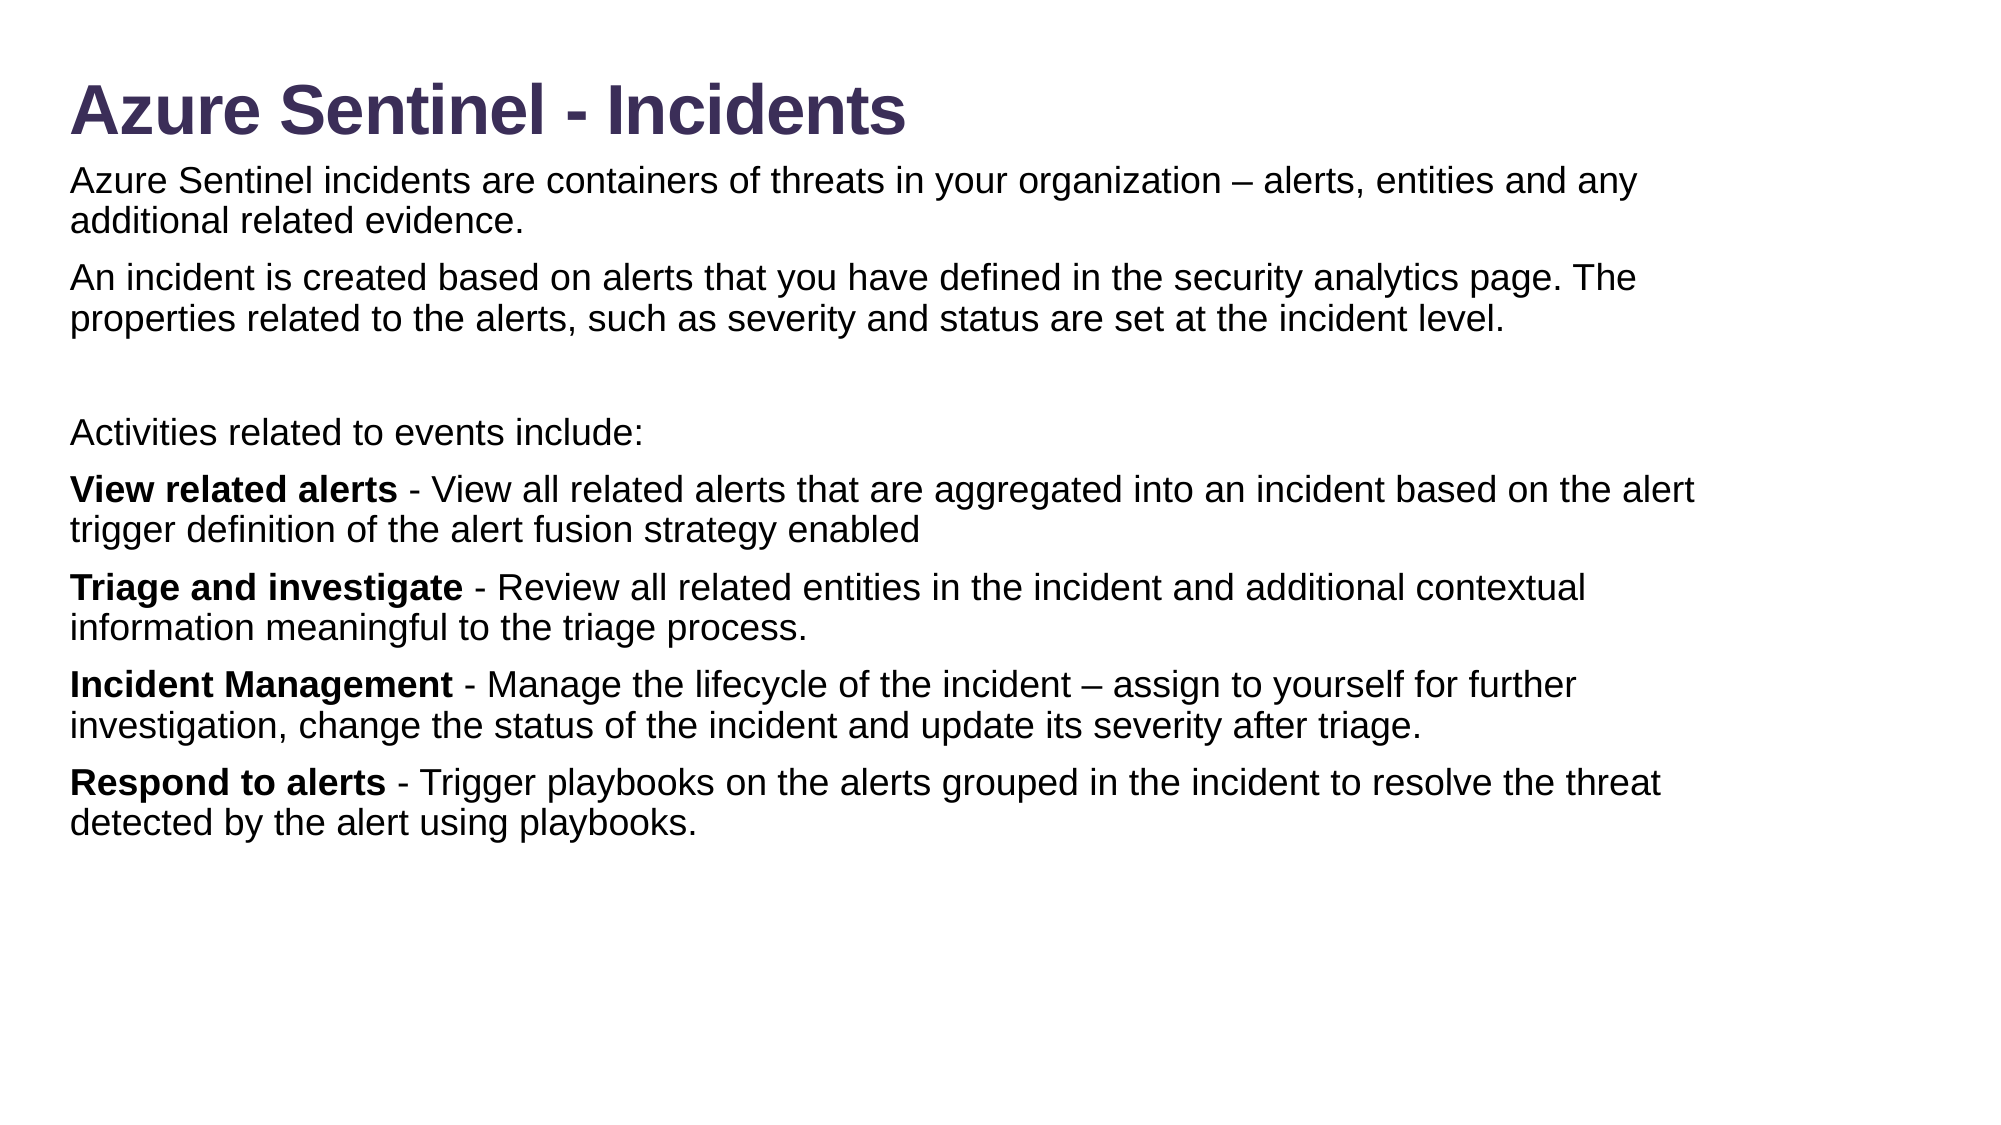

# Azure Sentinel - Incidents
Azure Sentinel incidents are containers of threats in your organization – alerts, entities and any additional related evidence.
An incident is created based on alerts that you have defined in the security analytics page. The properties related to the alerts, such as severity and status are set at the incident level.

Activities related to events include:
View related alerts - View all related alerts that are aggregated into an incident based on the alert trigger definition of the alert fusion strategy enabled
Triage and investigate - Review all related entities in the incident and additional contextual information meaningful to the triage process.
Incident Management - Manage the lifecycle of the incident – assign to yourself for further investigation, change the status of the incident and update its severity after triage.
Respond to alerts - Trigger playbooks on the alerts grouped in the incident to resolve the threat detected by the alert using playbooks.